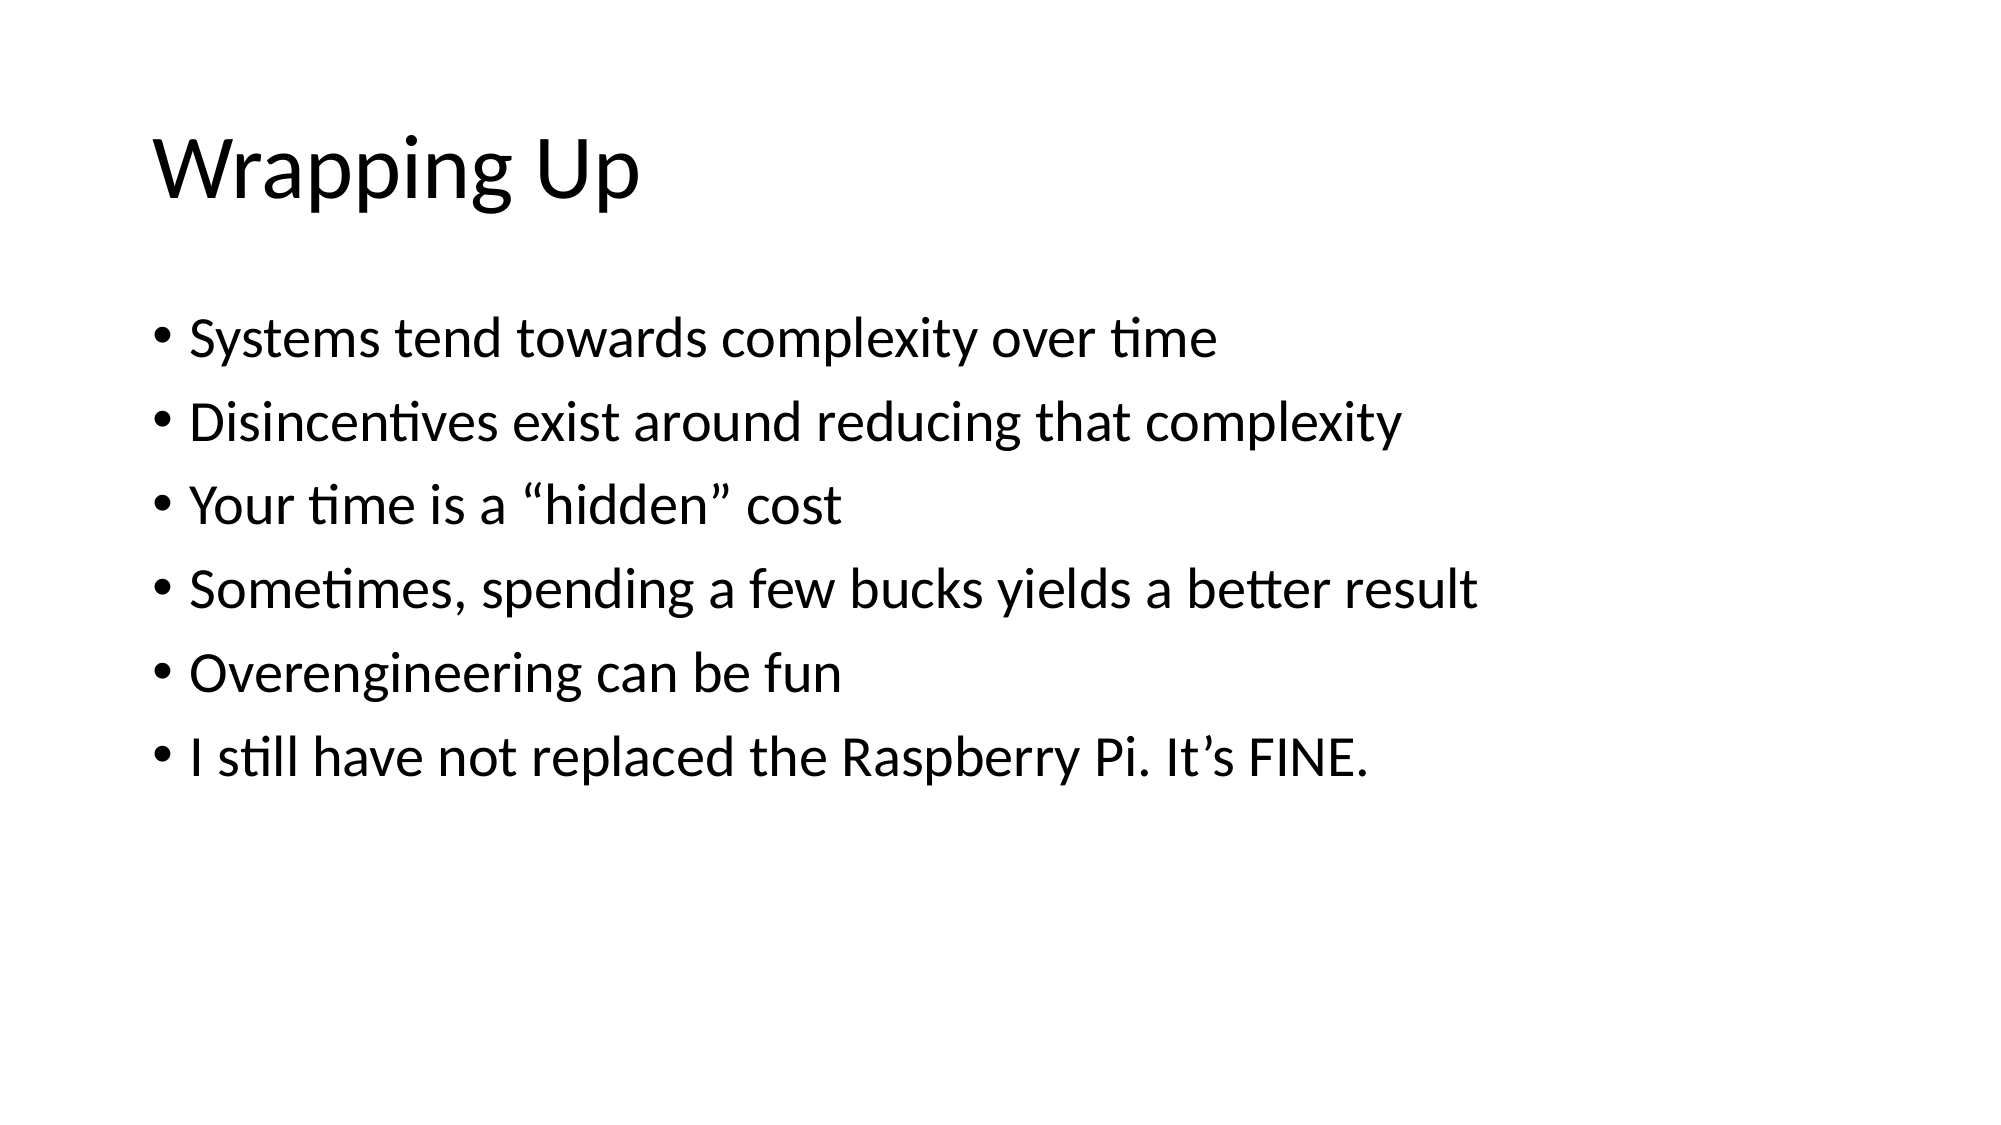

# Wrapping Up
Systems tend towards complexity over time
Disincentives exist around reducing that complexity
Your time is a “hidden” cost
Sometimes, spending a few bucks yields a better result
Overengineering can be fun
I still have not replaced the Raspberry Pi. It’s FINE.